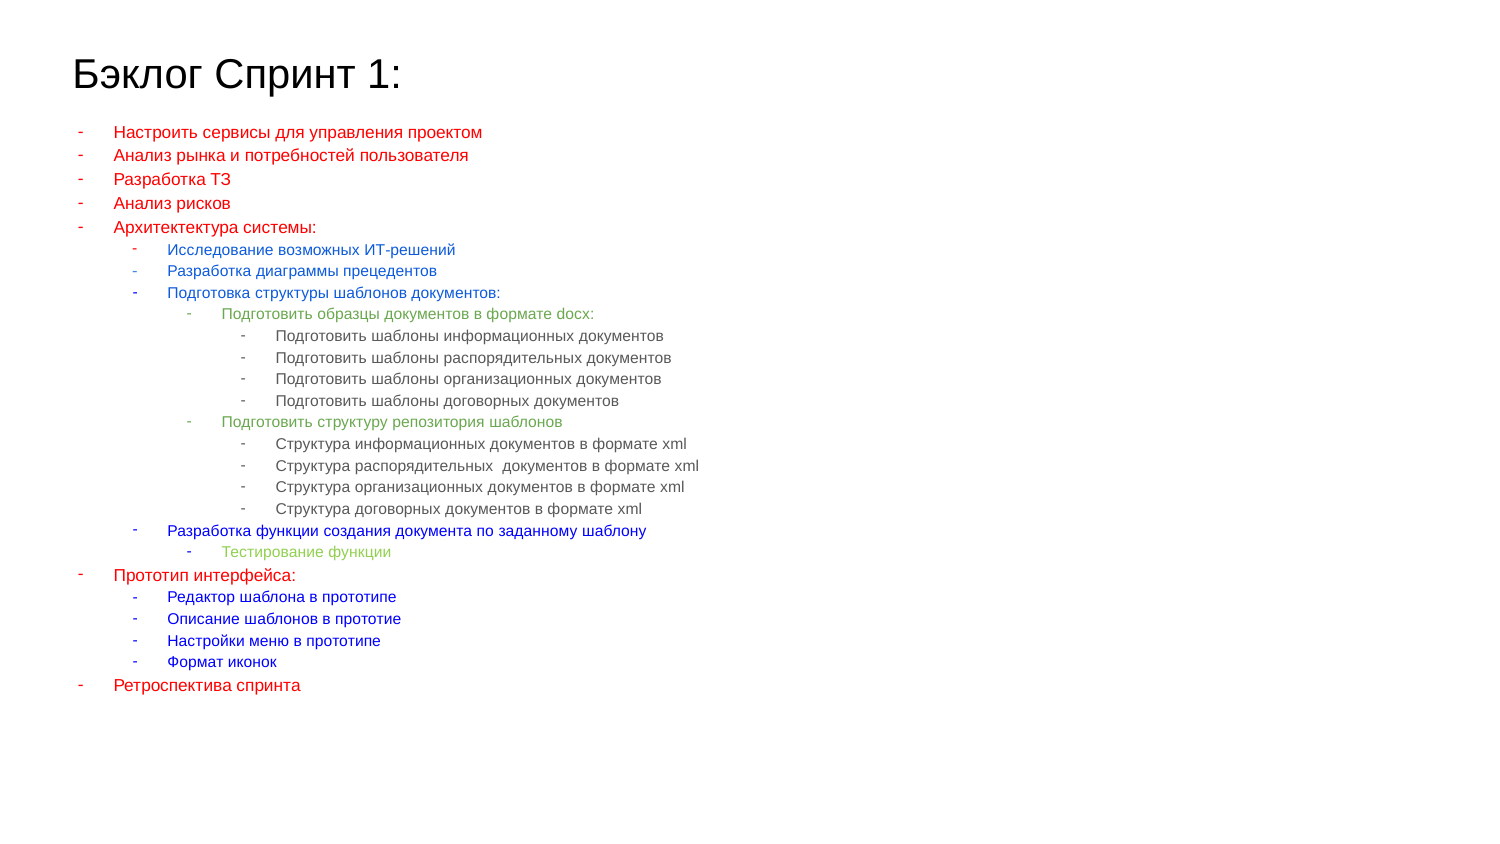

# Бэклог Спринт 1:
Настроить сервисы для управления проектом
Анализ рынка и потребностей пользователя
Разработка ТЗ
Анализ рисков
Архитектектура системы:
Исследование возможных ИТ-решений
Разработка диаграммы прецедентов
Подготовка структуры шаблонов документов:
Подготовить образцы документов в формате docx:
Подготовить шаблоны информационных документов
Подготовить шаблоны распорядительных документов
Подготовить шаблоны организационных документов
Подготовить шаблоны договорных документов
Подготовить структуру репозитория шаблонов
Структура информационных документов в формате xml
Структура распорядительных  документов в формате xml
Структура организационных документов в формате xml
Структура договорных документов в формате xml
Разработка функции создания документа по заданному шаблону
Тестирование функции
Прототип интерфейса:
Редактор шаблона в прототипе
Описание шаблонов в прототие
Настройки меню в прототипе
Формат иконок
Ретроспектива спринта